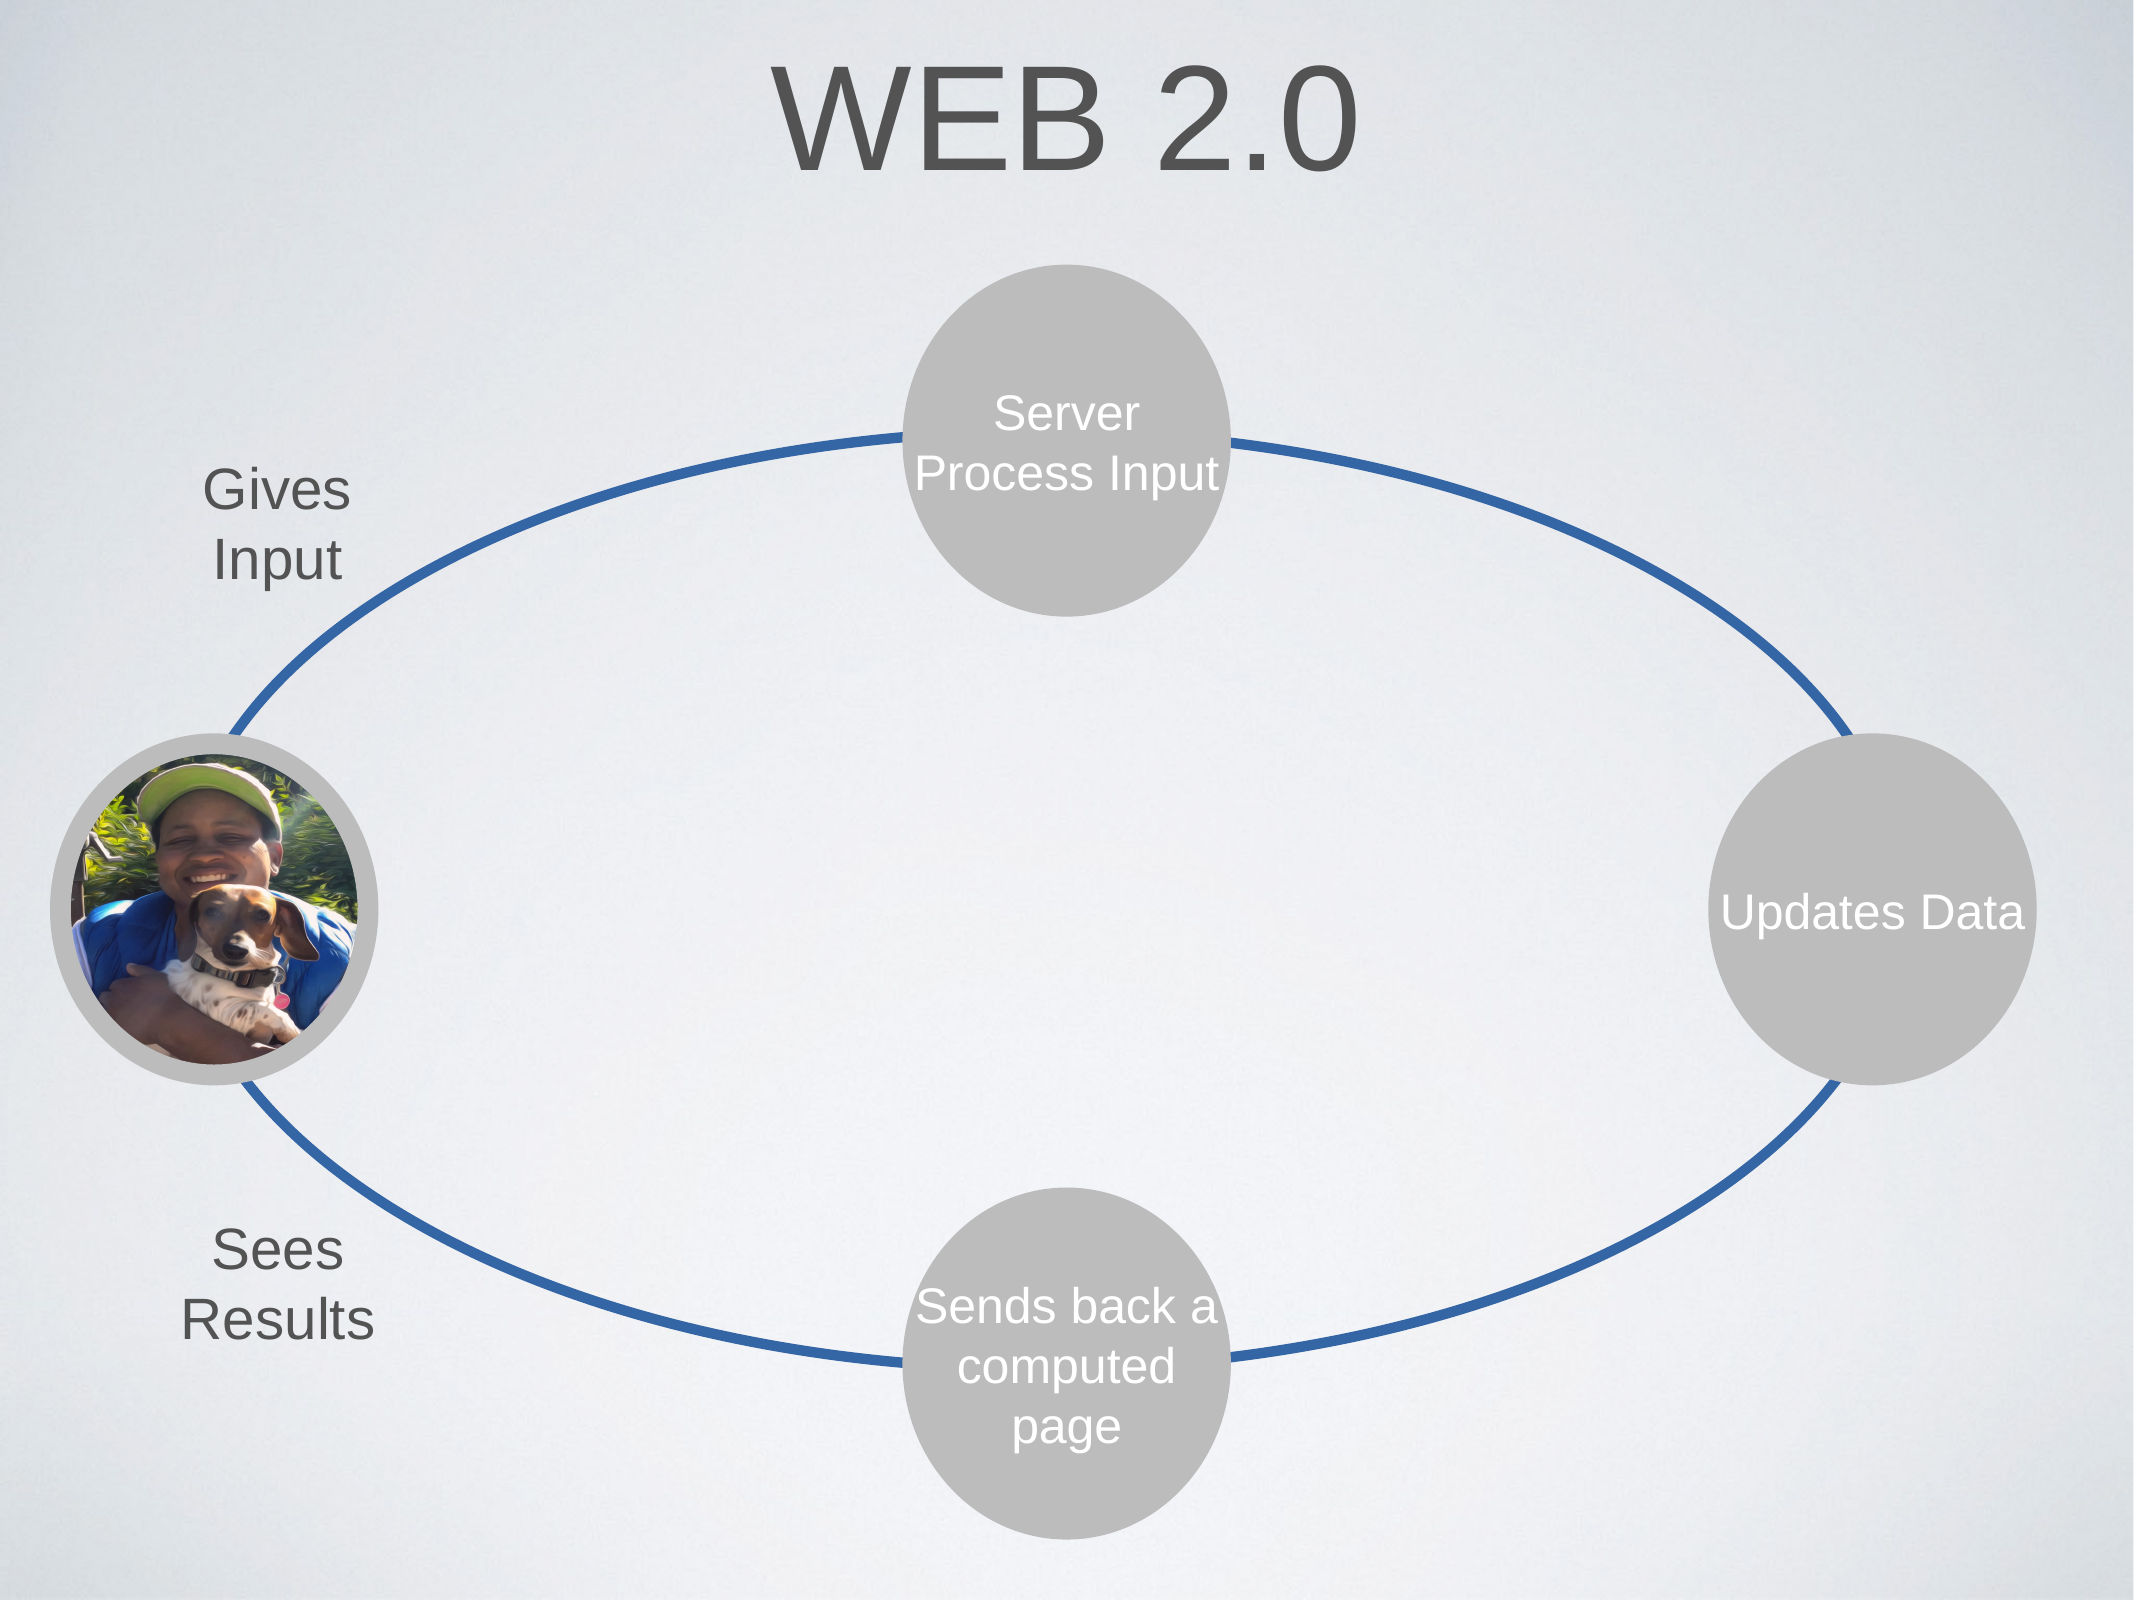

# Web 2.0
Server Process Input

Gives Input

Updates Data
Sends back a computed
page
Sees Results